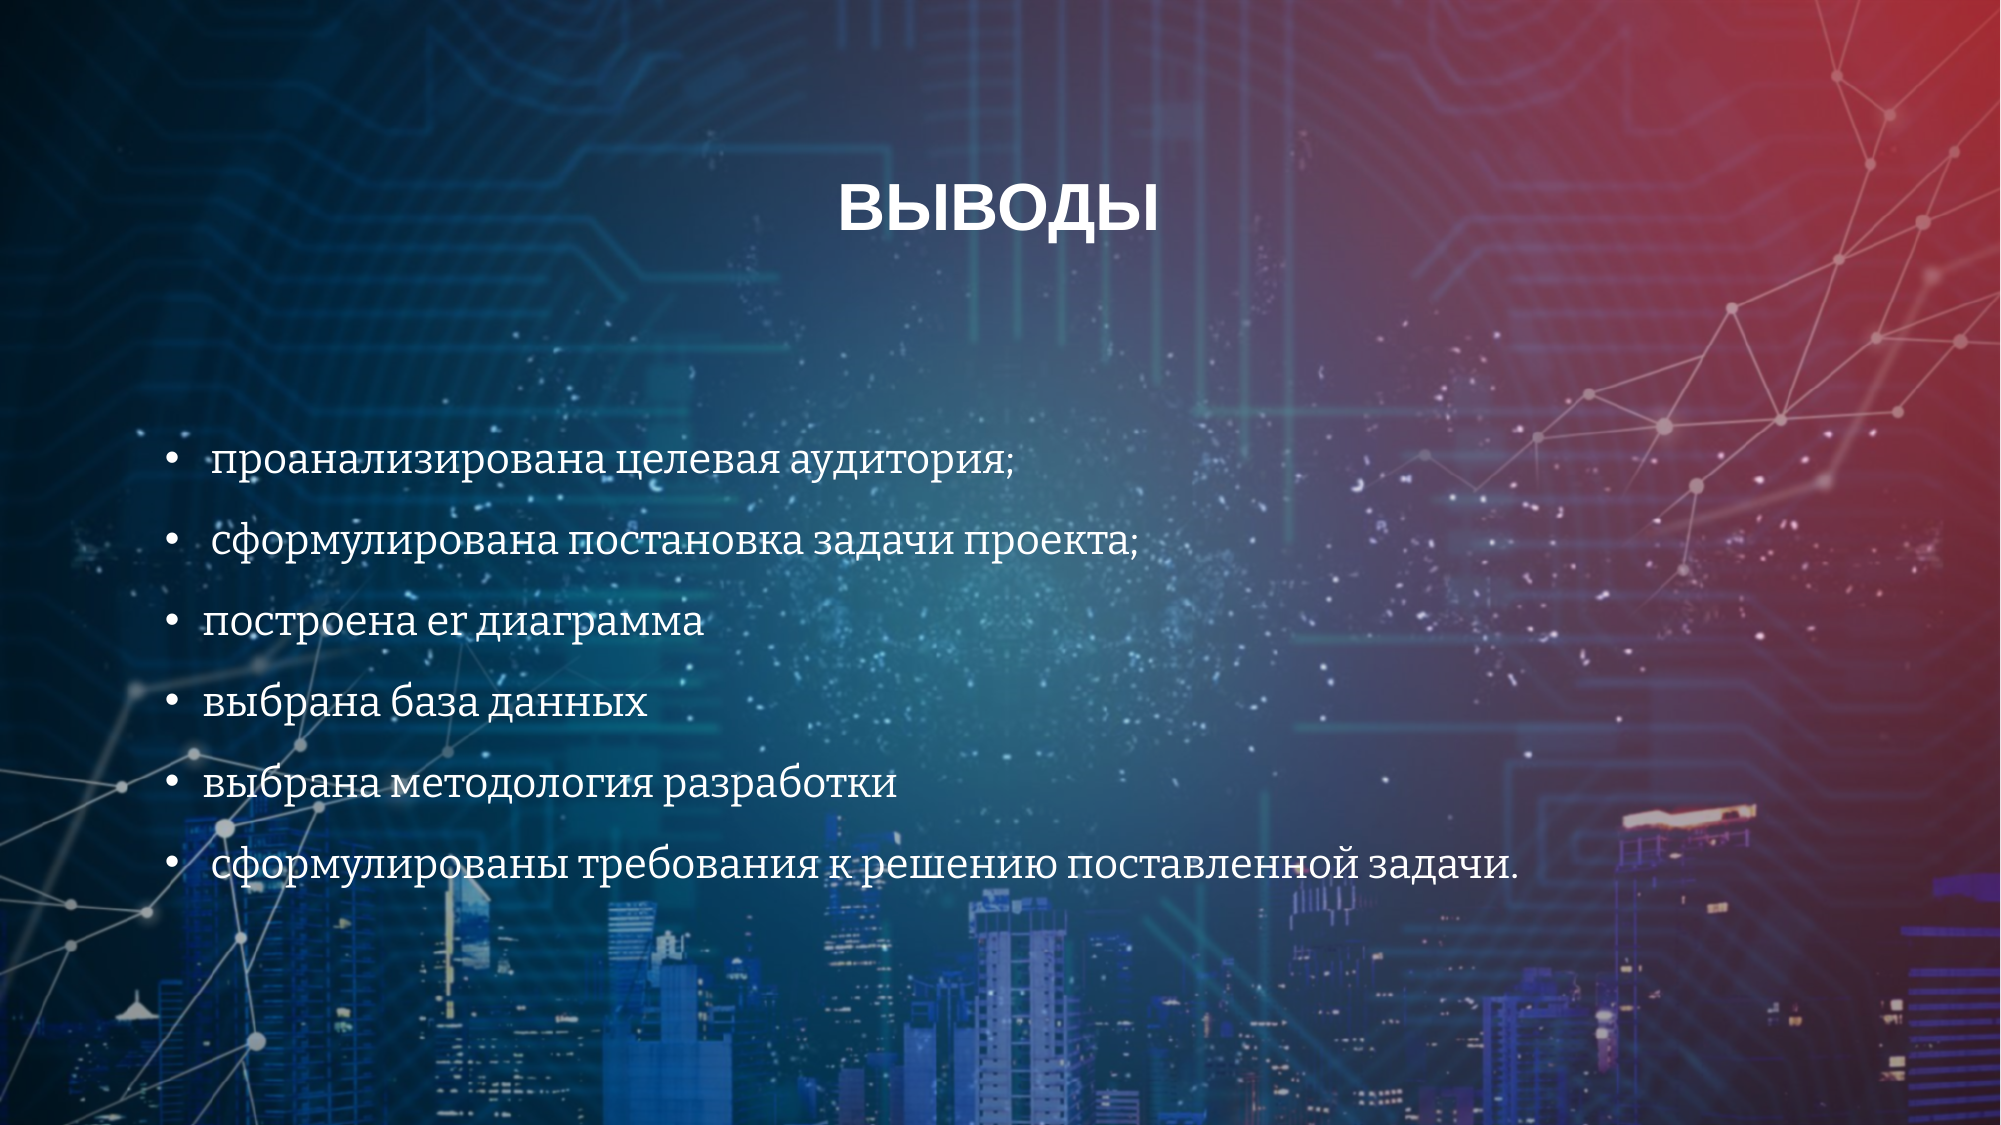

# Выводы

 проанализирована целевая аудитория;
 сформулирована постановка задачи проекта;
построена er диаграмма
выбрана база данных
выбрана методология разработки
 сформулированы требования к решению поставленной задачи.